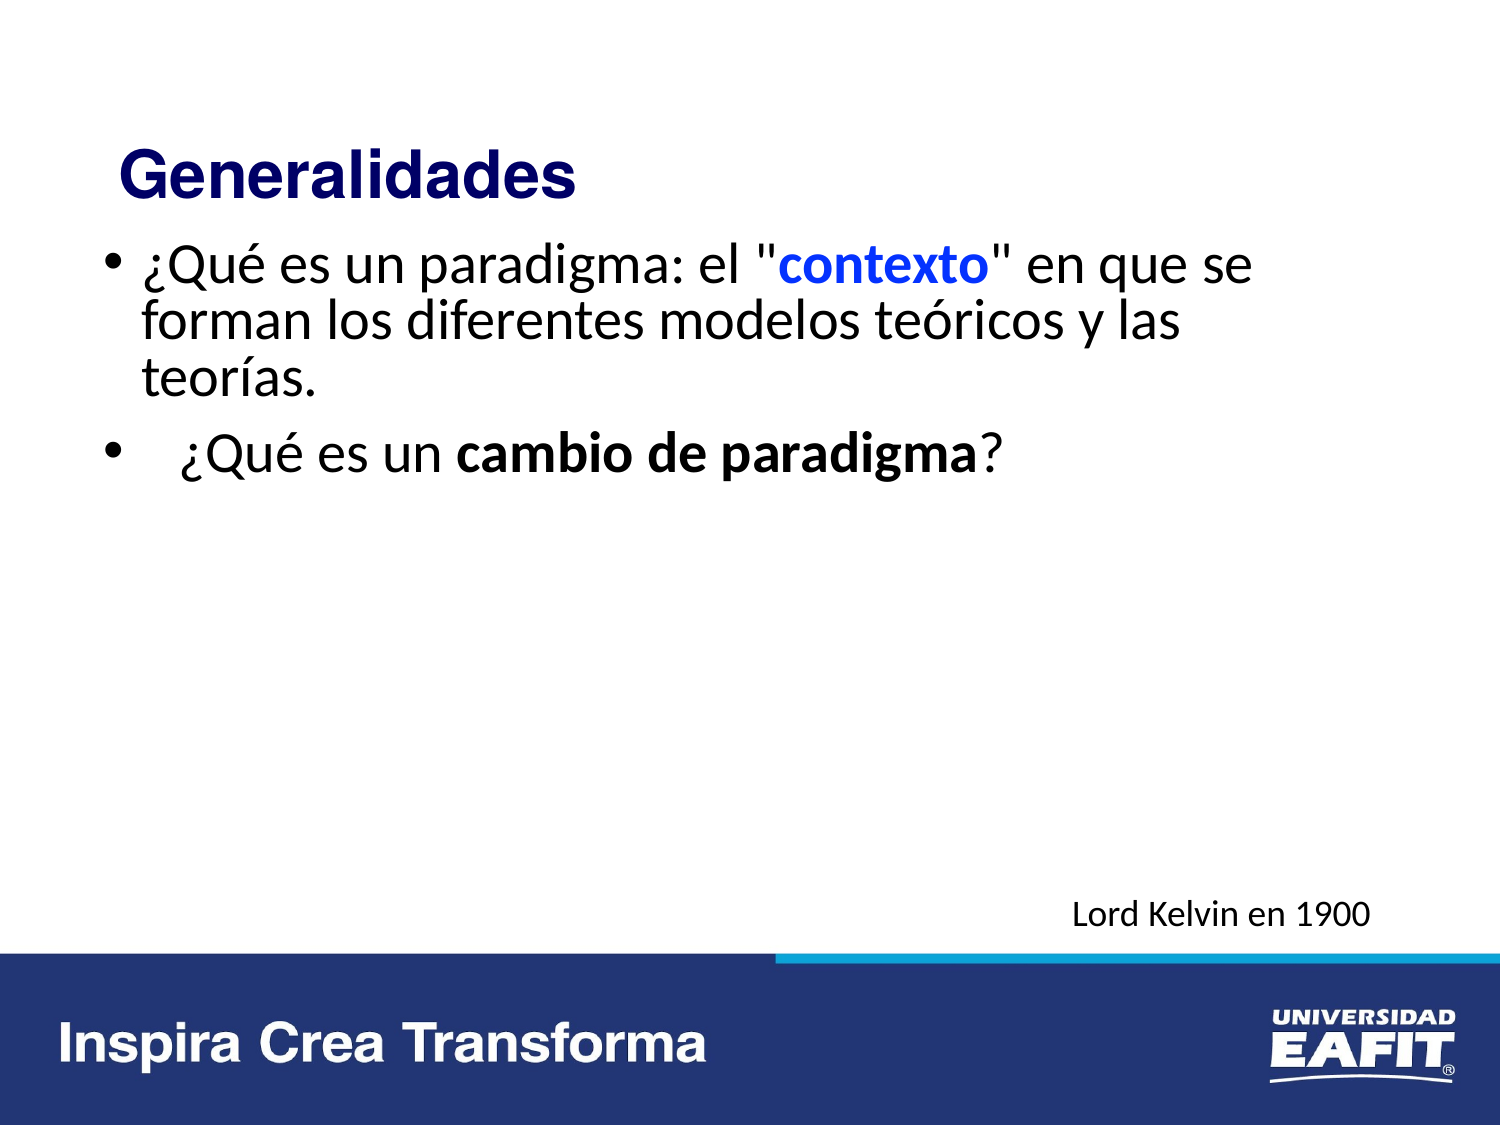

# Generalidades
¿Qué es un paradigma: el "contexto" en que se forman los diferentes modelos teóricos y las teorías.
¿Qué es un cambio de paradigma?

Lord Kelvin en 1900